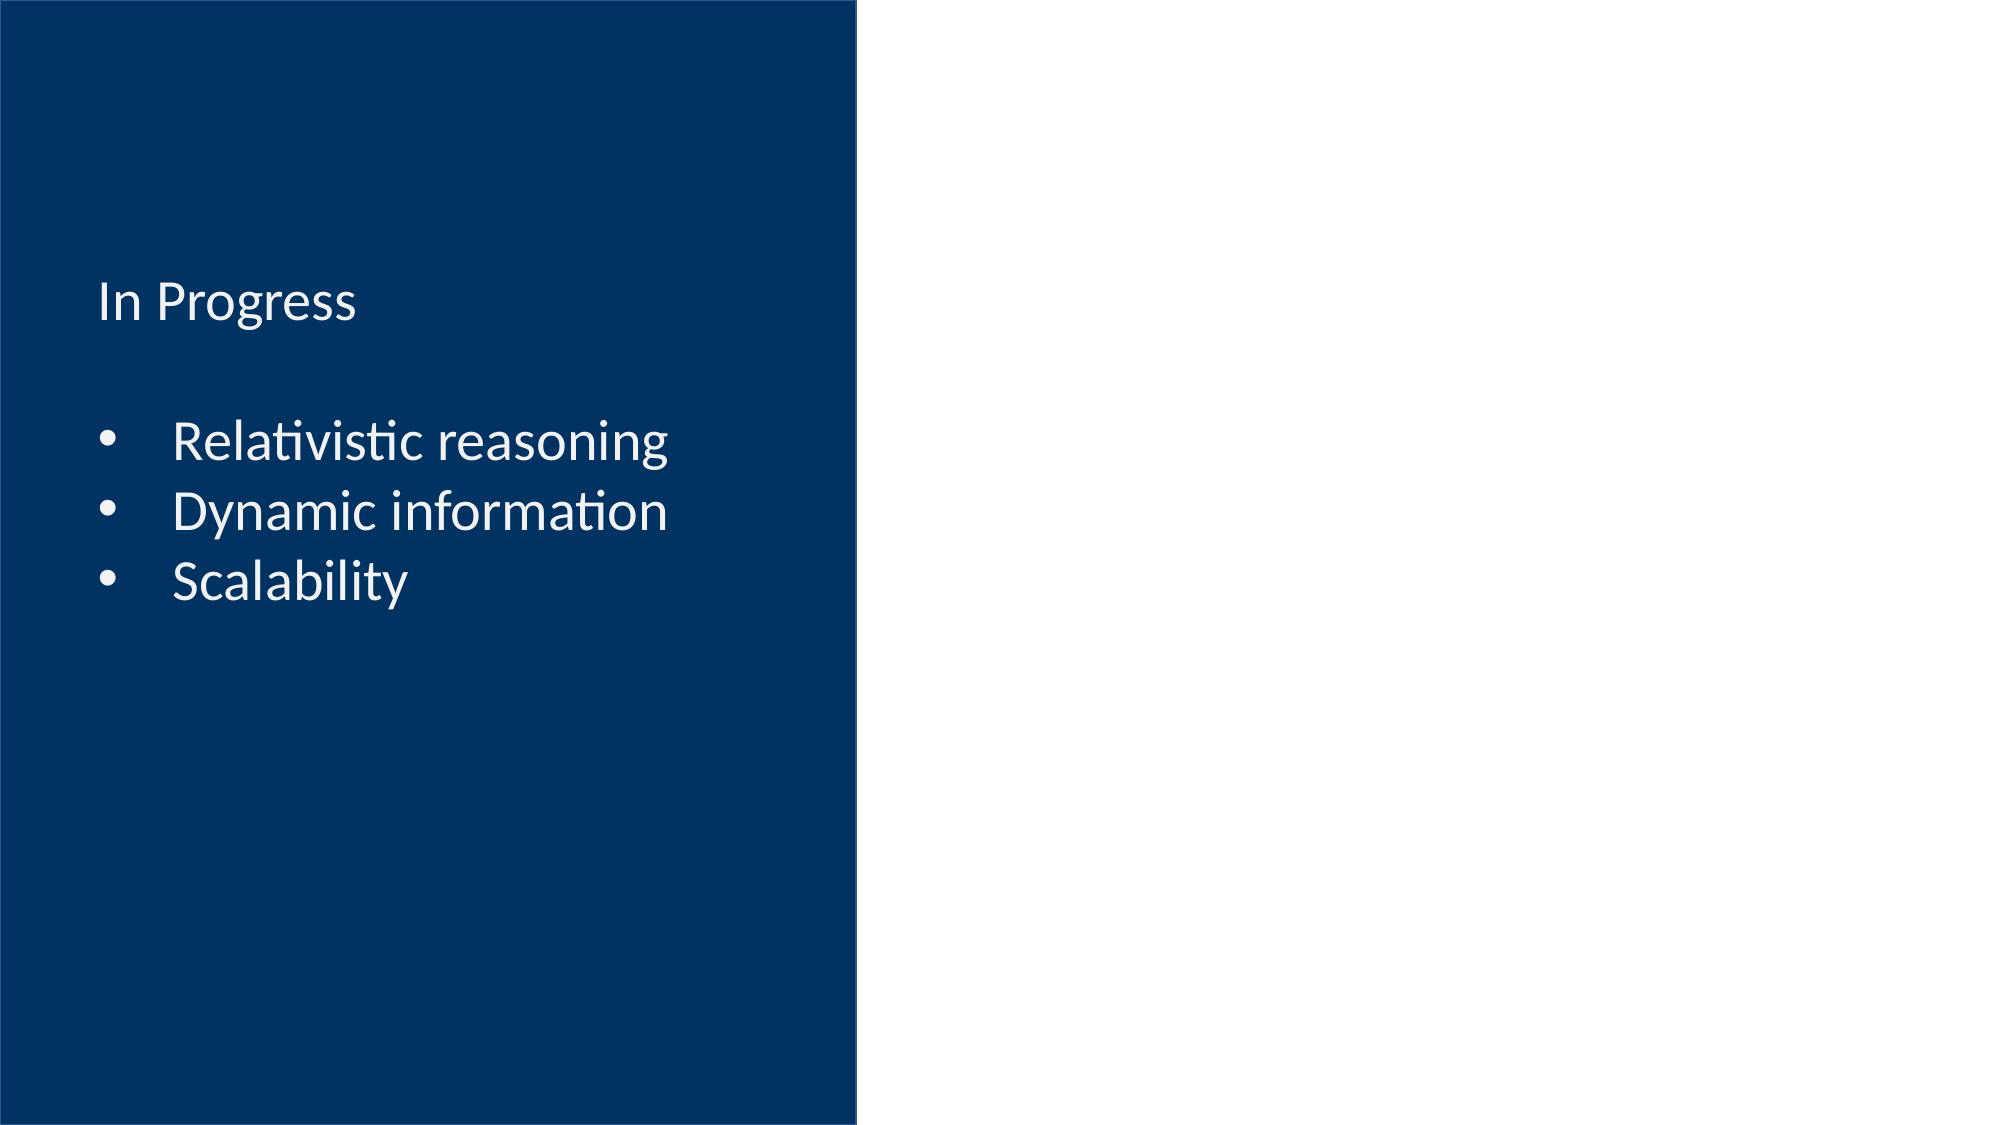

In Progress

Relativistic reasoning
Dynamic information
Scalability